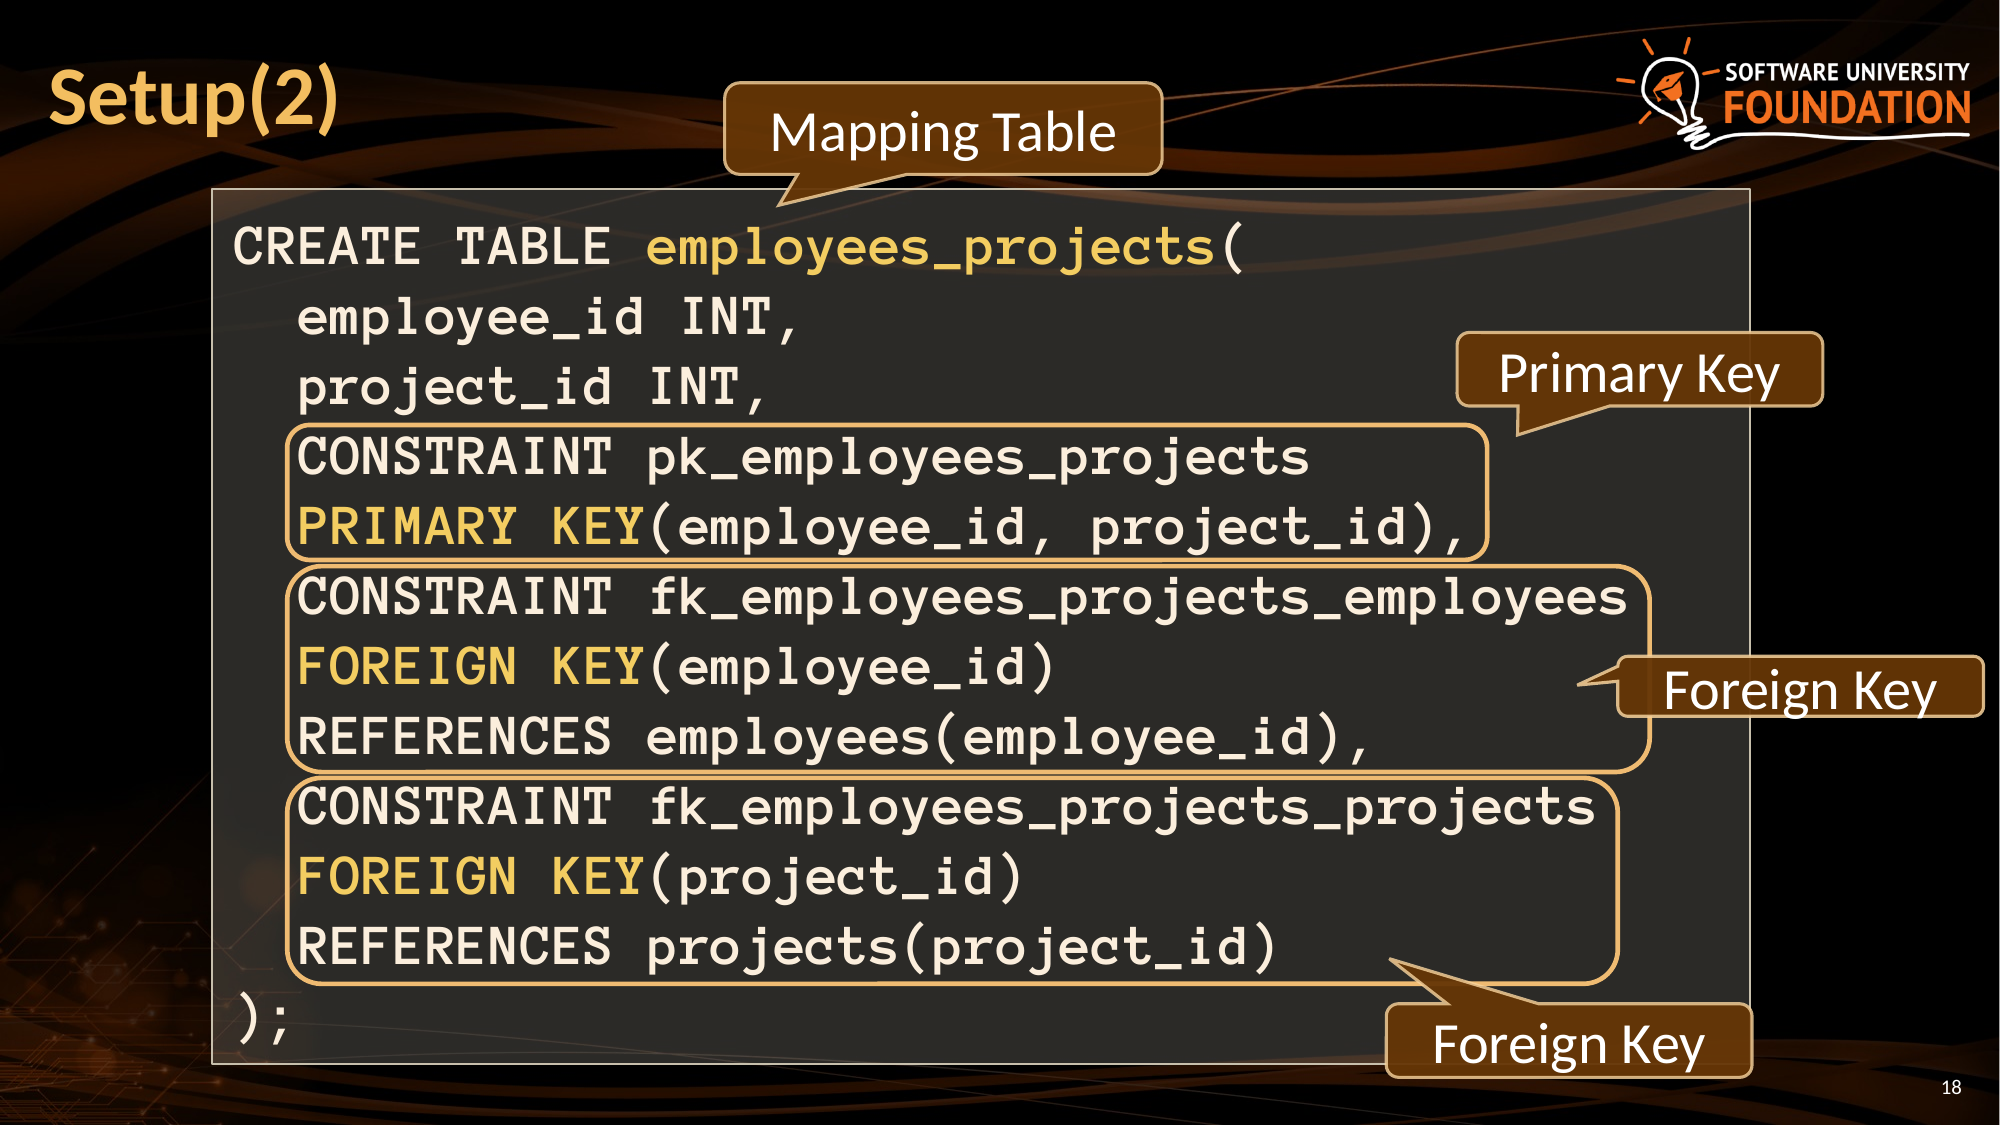

# Setup(2)
Mapping Table
CREATE TABLE employees_projects(
  employee_id INT,
  project_id INT,
  CONSTRAINT pk_employees_projects
  PRIMARY KEY(employee_id, project_id),
  CONSTRAINT fk_employees_projects_employees
  FOREIGN KEY(employee_id)
  REFERENCES employees(employee_id),
  CONSTRAINT fk_employees_projects_projects
  FOREIGN KEY(project_id)
  REFERENCES projects(project_id)
);
Primary Key

Foreign Key

Foreign Key
18